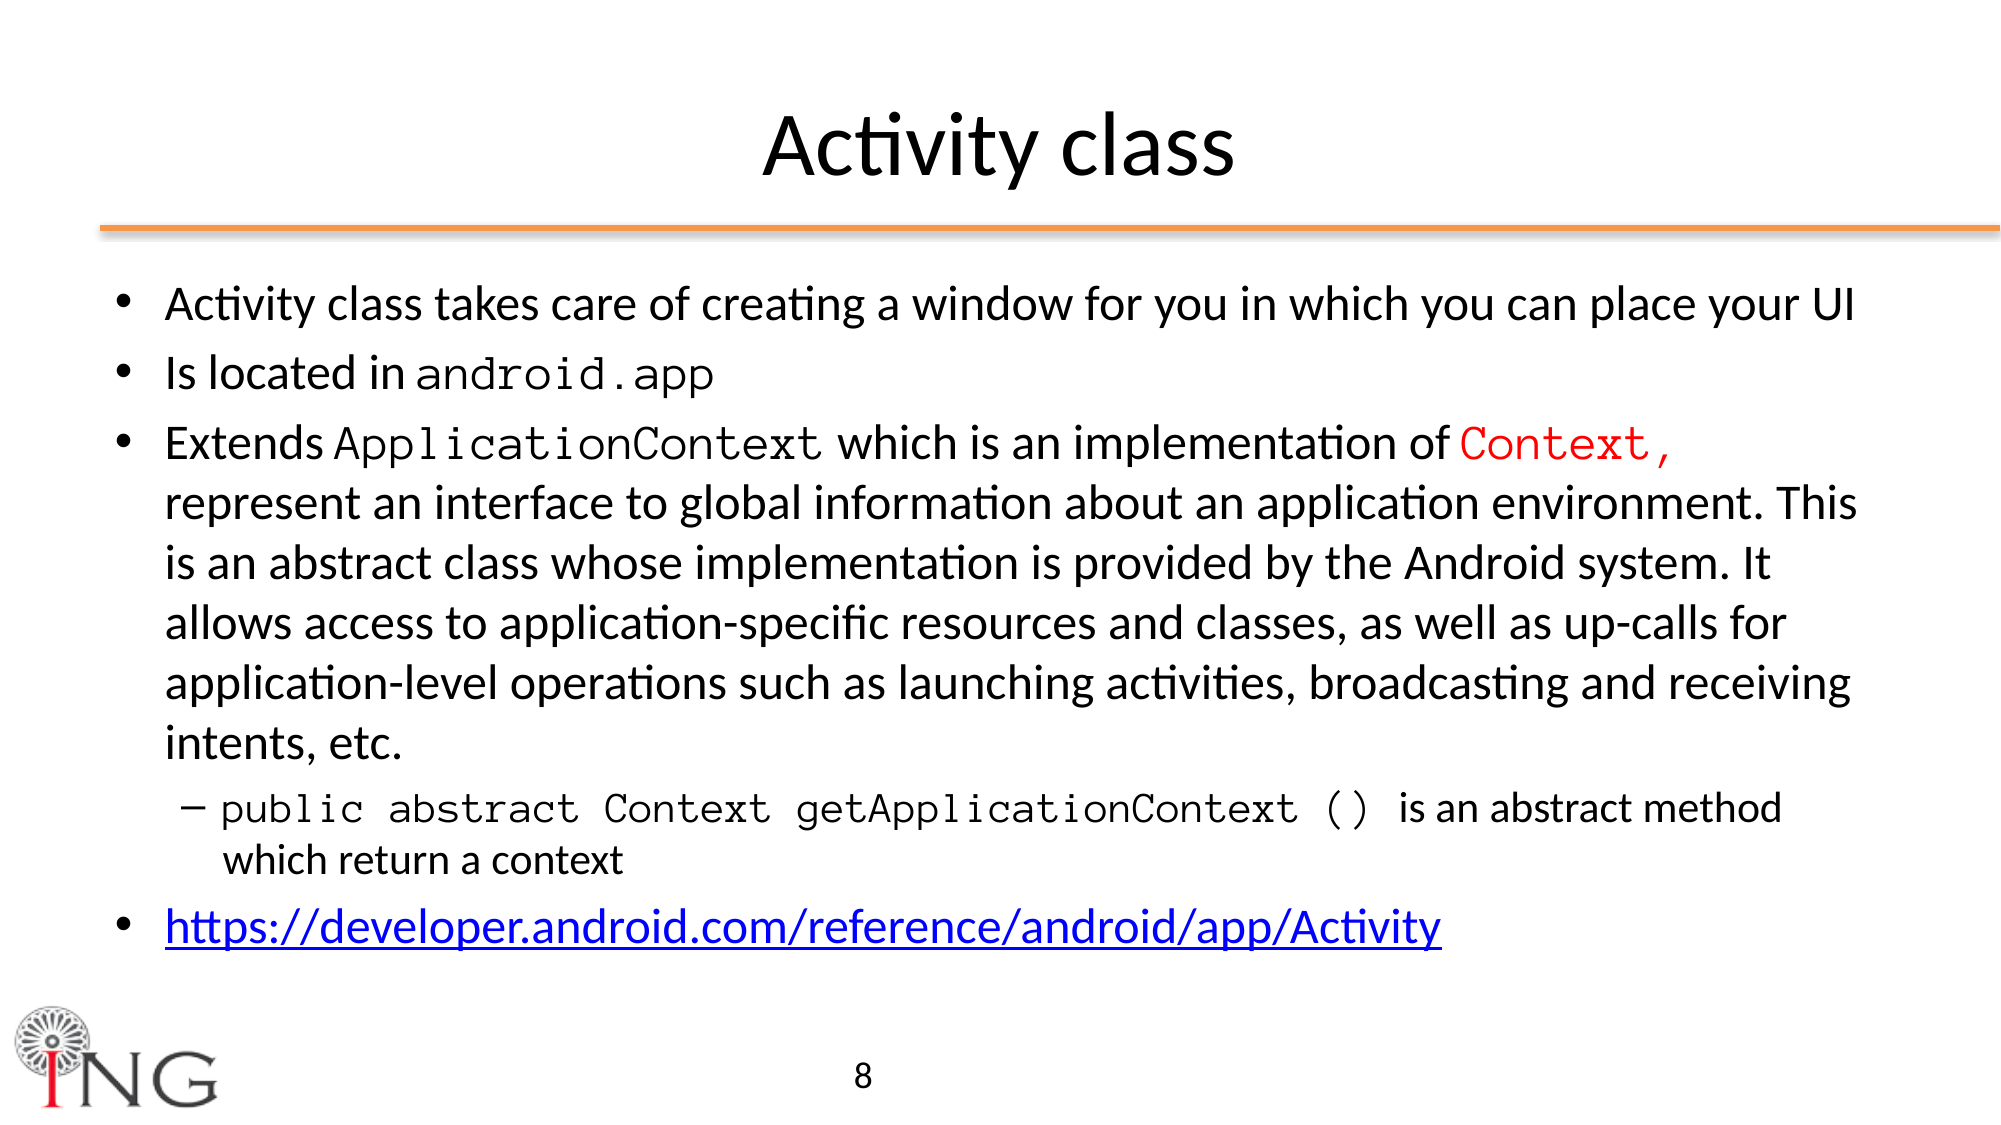

# Activity class
Activity class takes care of creating a window for you in which you can place your UI
Is located in android.app
Extends ApplicationContext which is an implementation of Context, represent an interface to global information about an application environment. This is an abstract class whose implementation is provided by the Android system. It allows access to application-specific resources and classes, as well as up-calls for application-level operations such as launching activities, broadcasting and receiving intents, etc.
public abstract Context getApplicationContext () is an abstract method which return a context
https://developer.android.com/reference/android/app/Activity

8